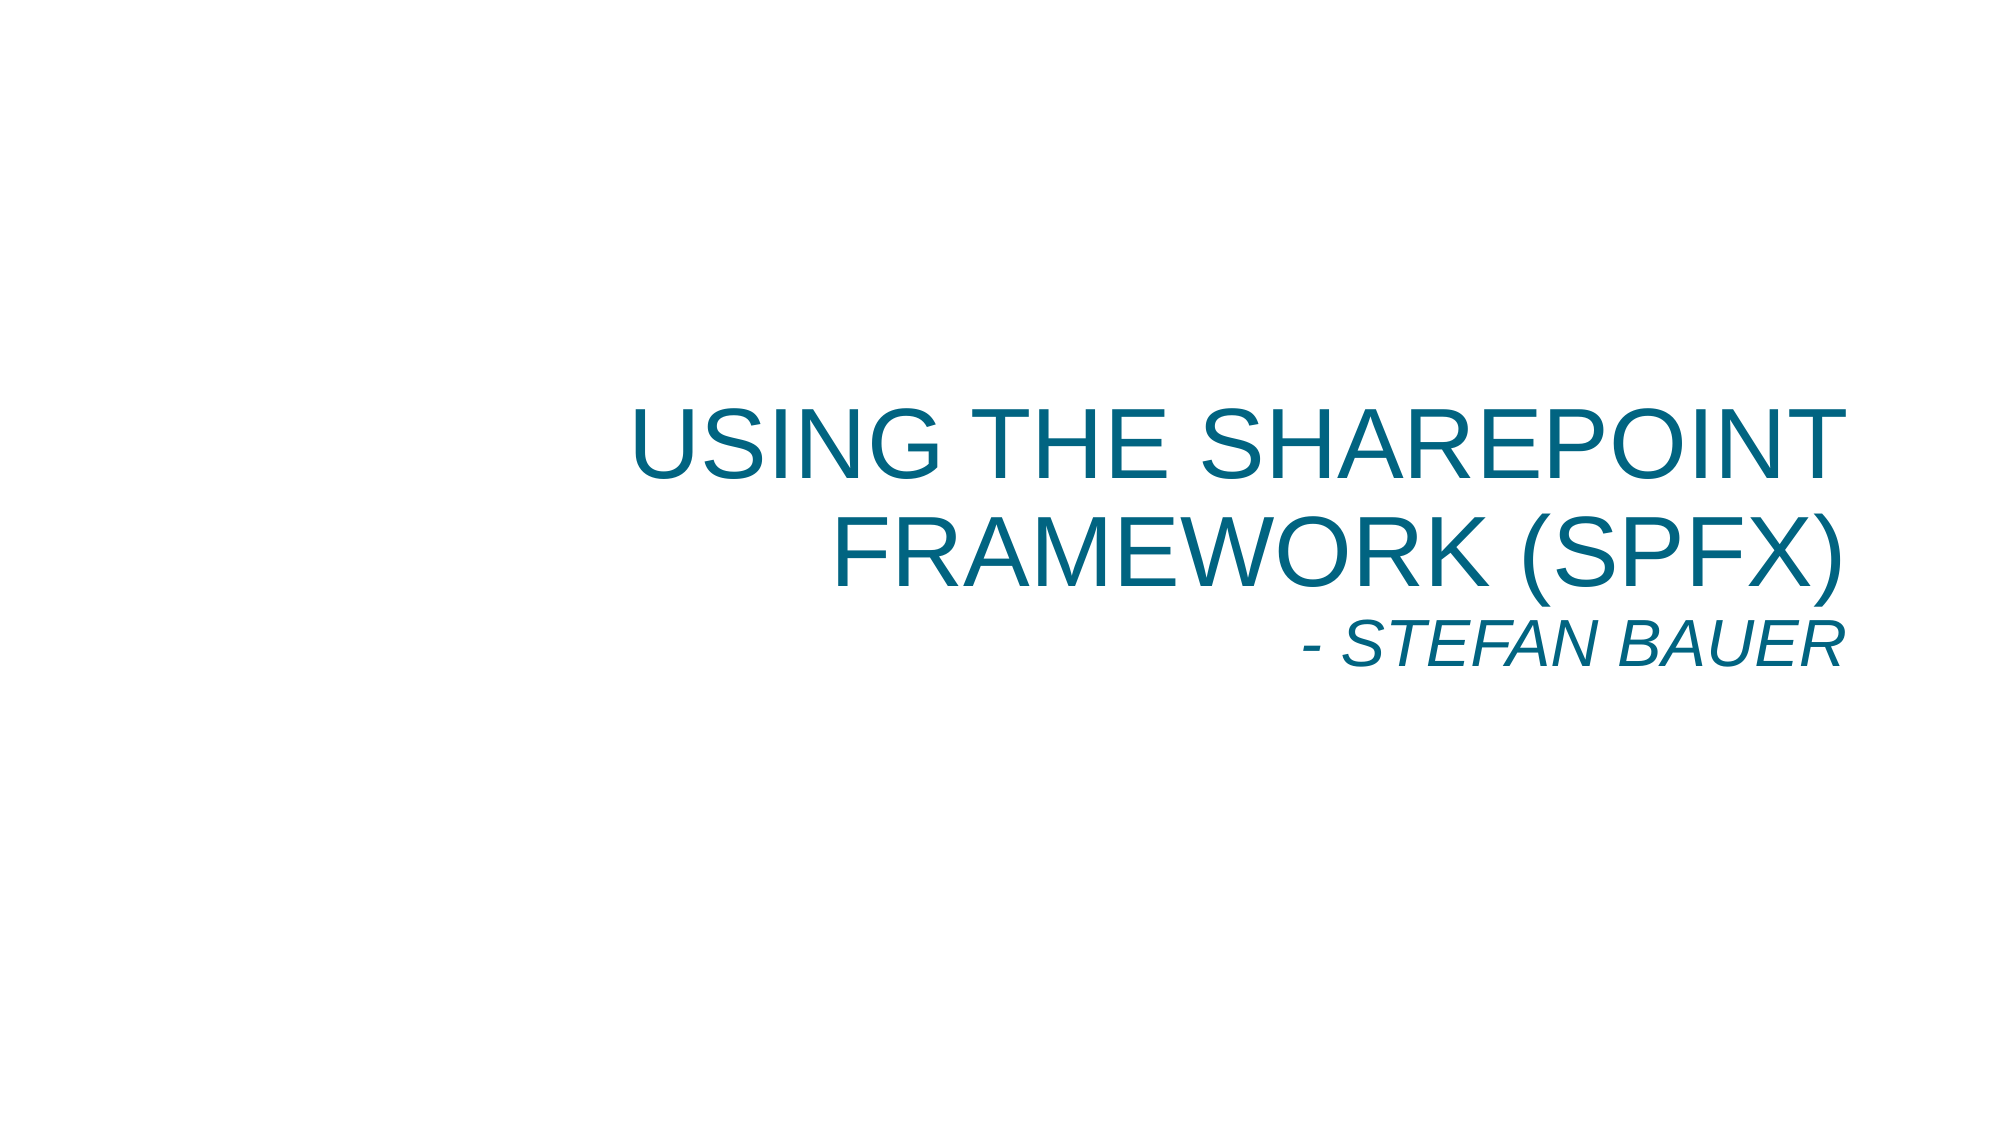

# Using the SharePoint Framework (SPFx) - stefan Bauer